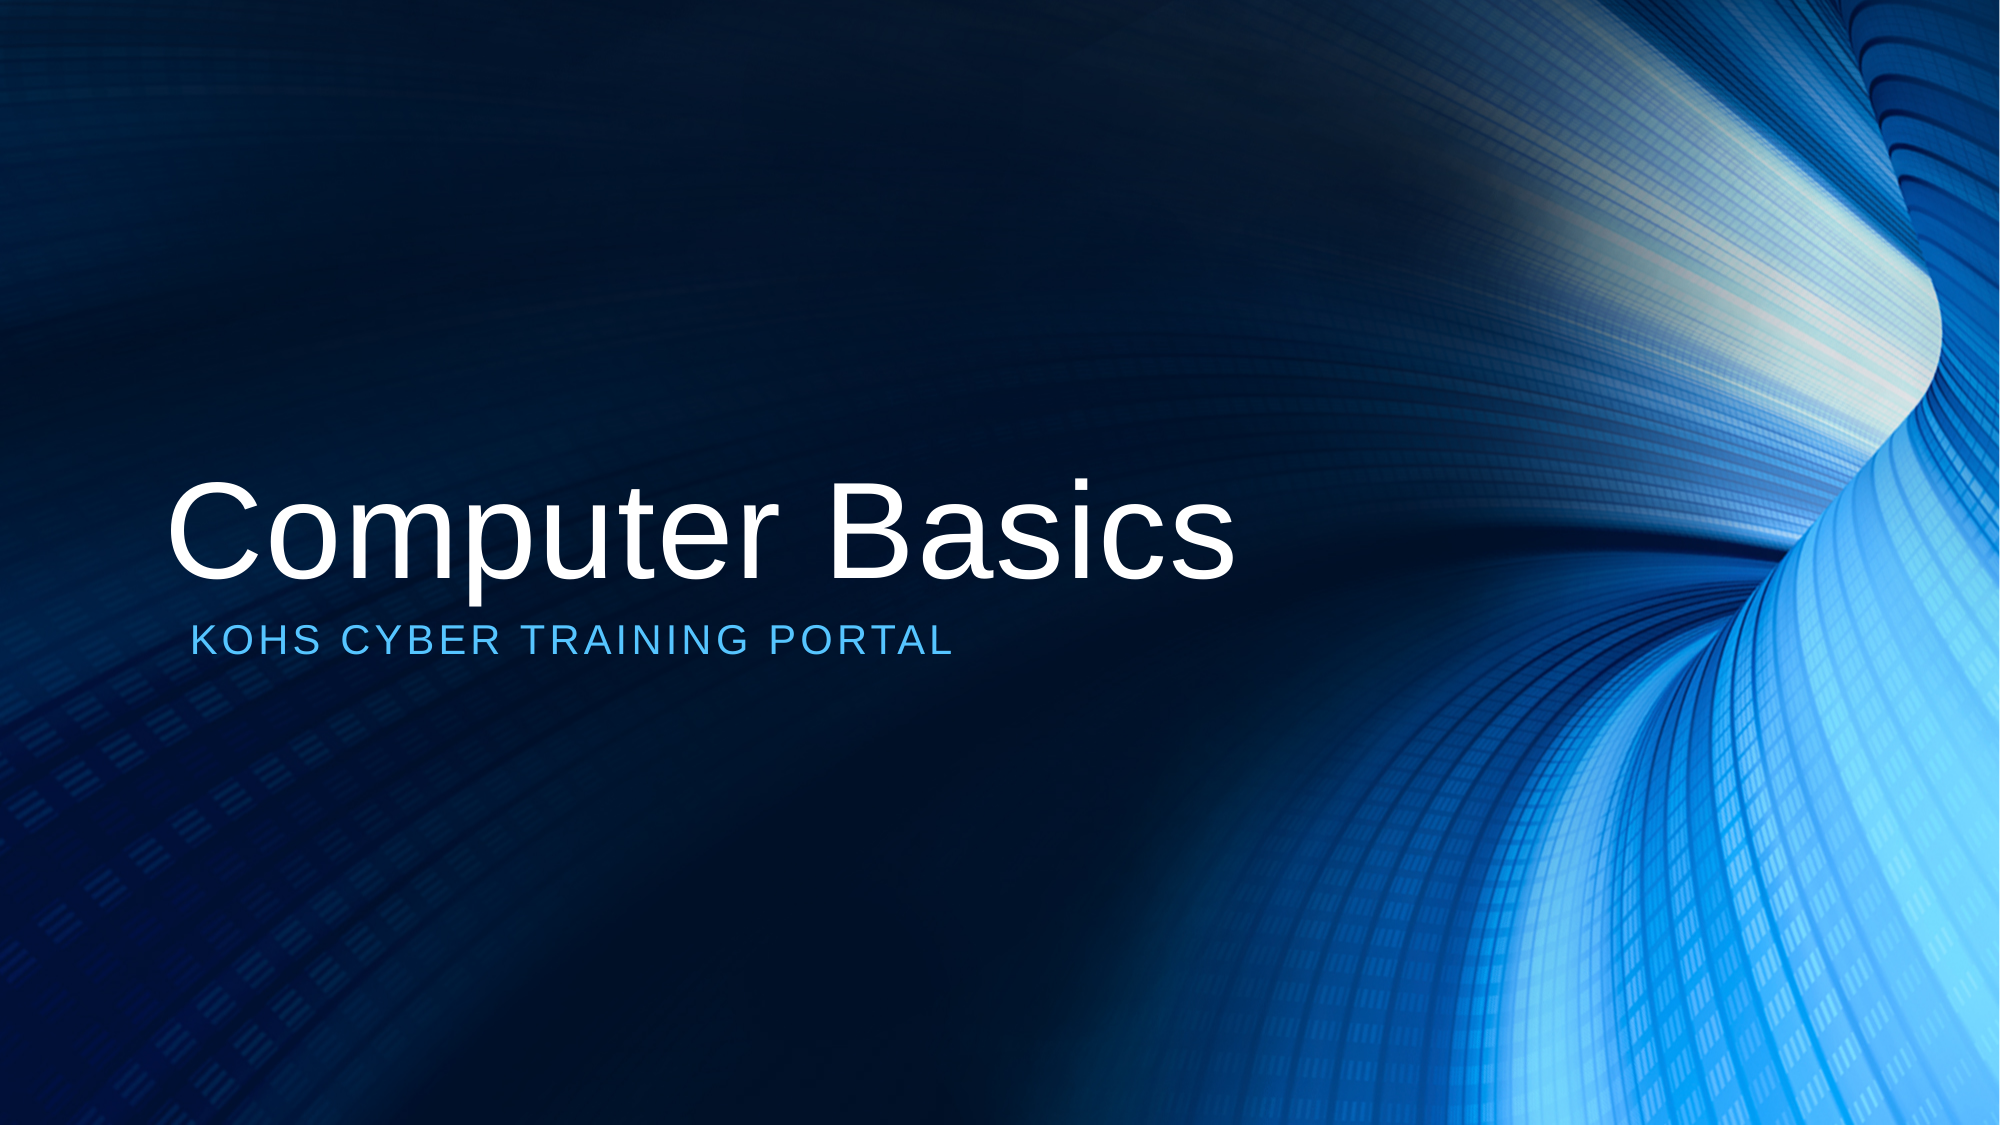

# Computer Basics
KOHS Cyber Training Portal